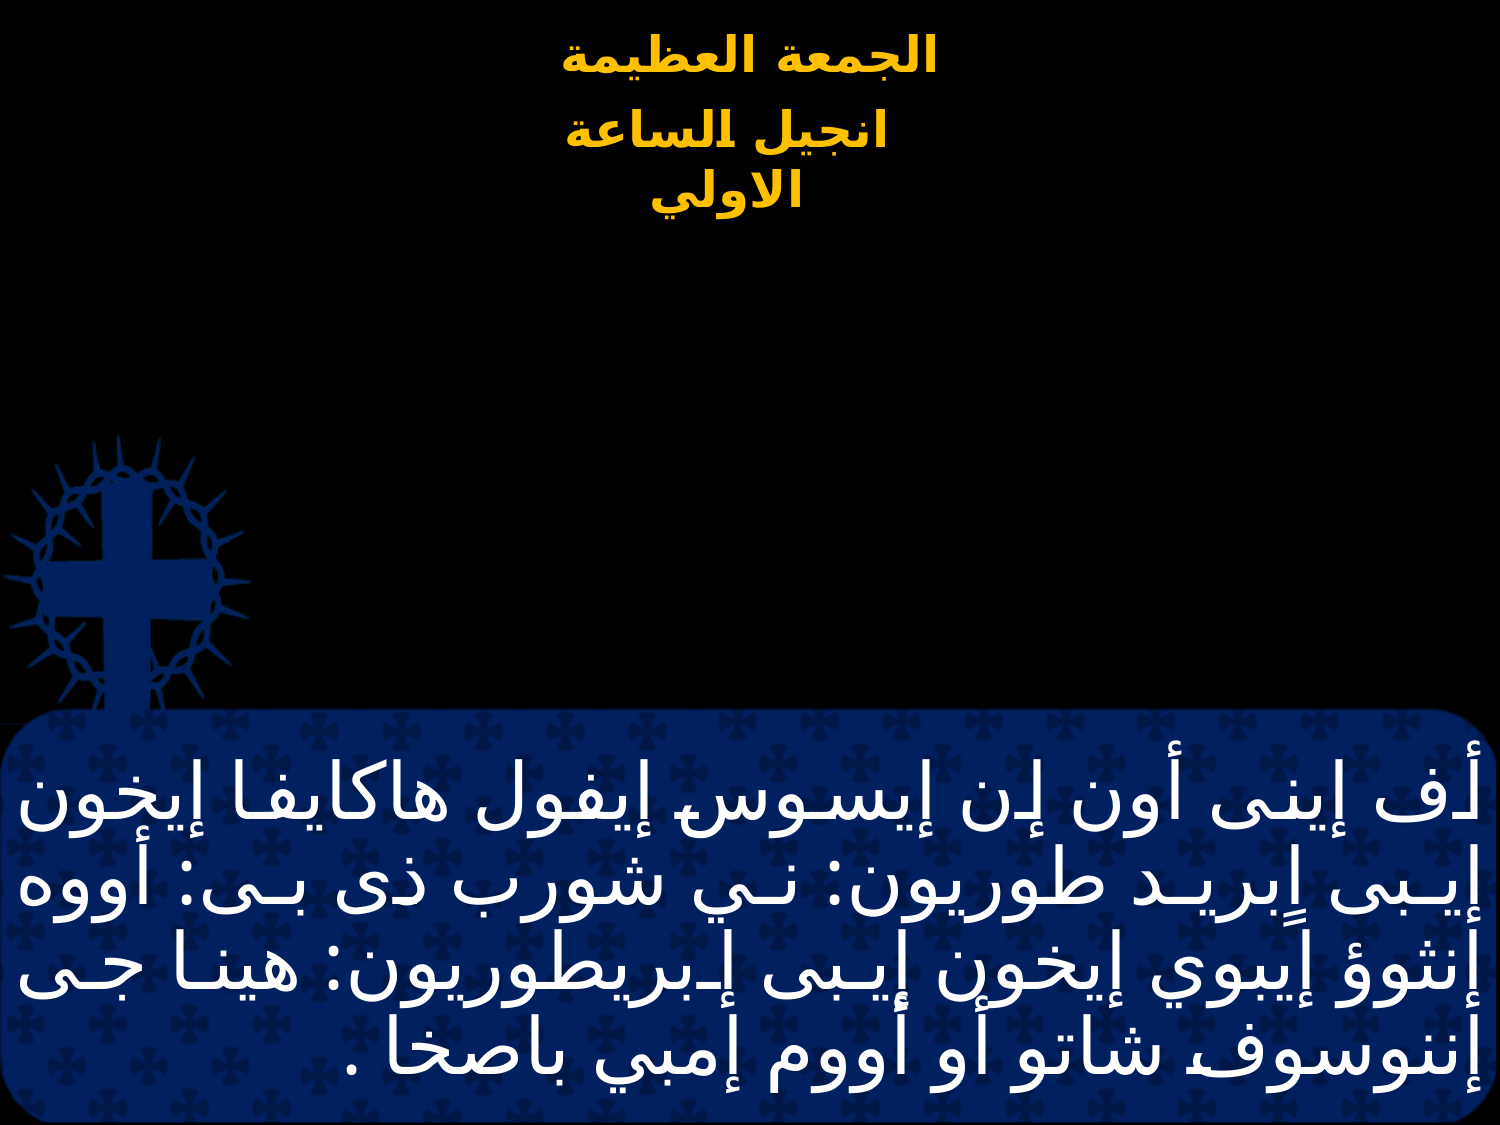

# أف إينى أون إن إيسوس إيفول هاكايفا إيخون إيبى اٍبريد طوريون: ني شورب ذى بى: أووه إنثوؤ إيبوي إيخون إيبى إبريطوريون: هينا جى إننوسوف شاتو أو أووم إمبي باصخا .